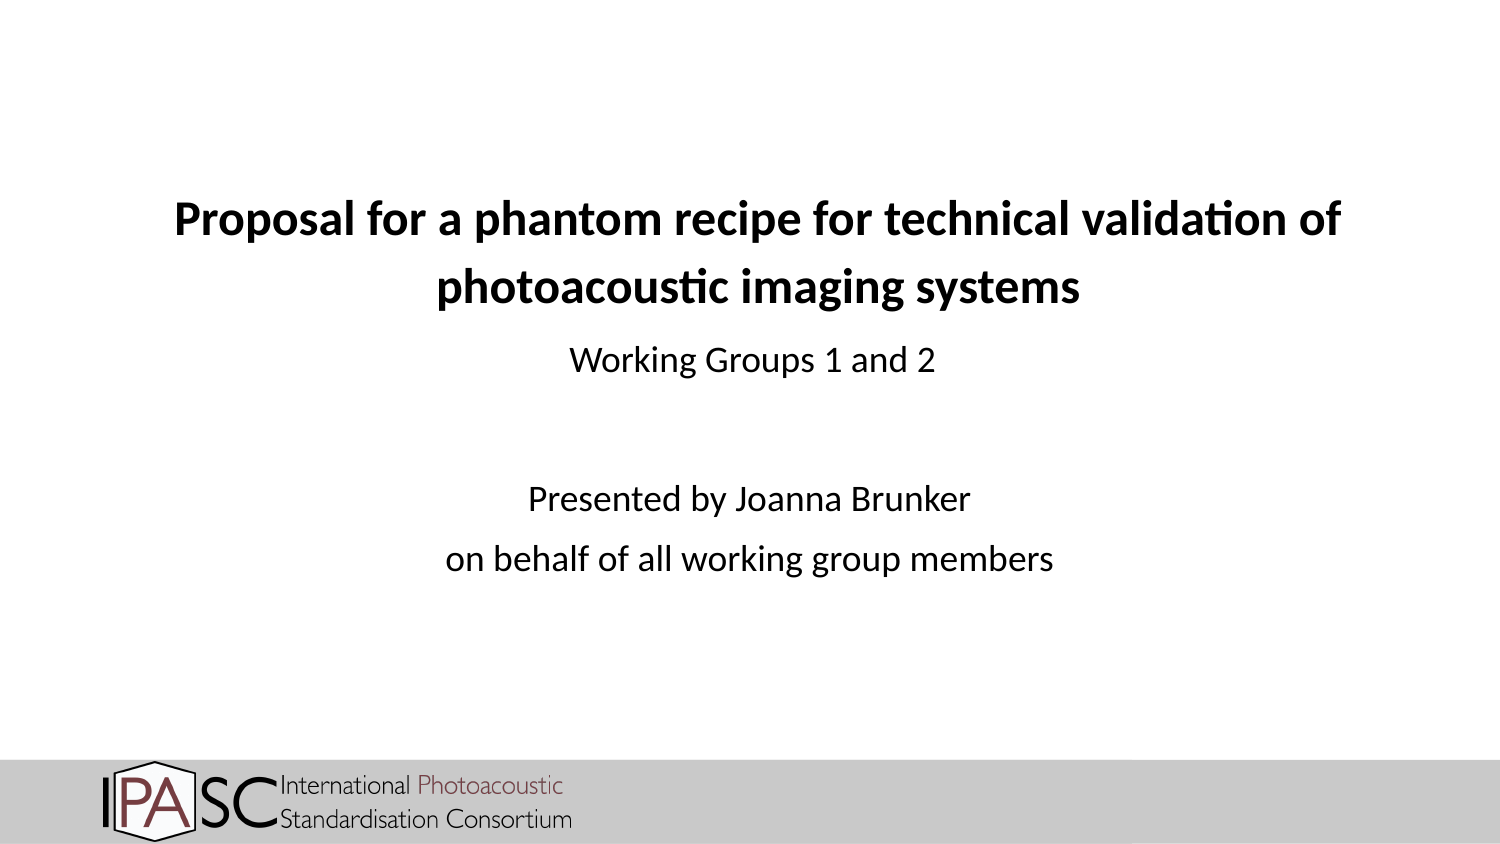

# Proposal for a phantom recipe for technical validation of photoacoustic imaging systems Working Groups 1 and 2
Presented by Joanna Brunker
on behalf of all working group members